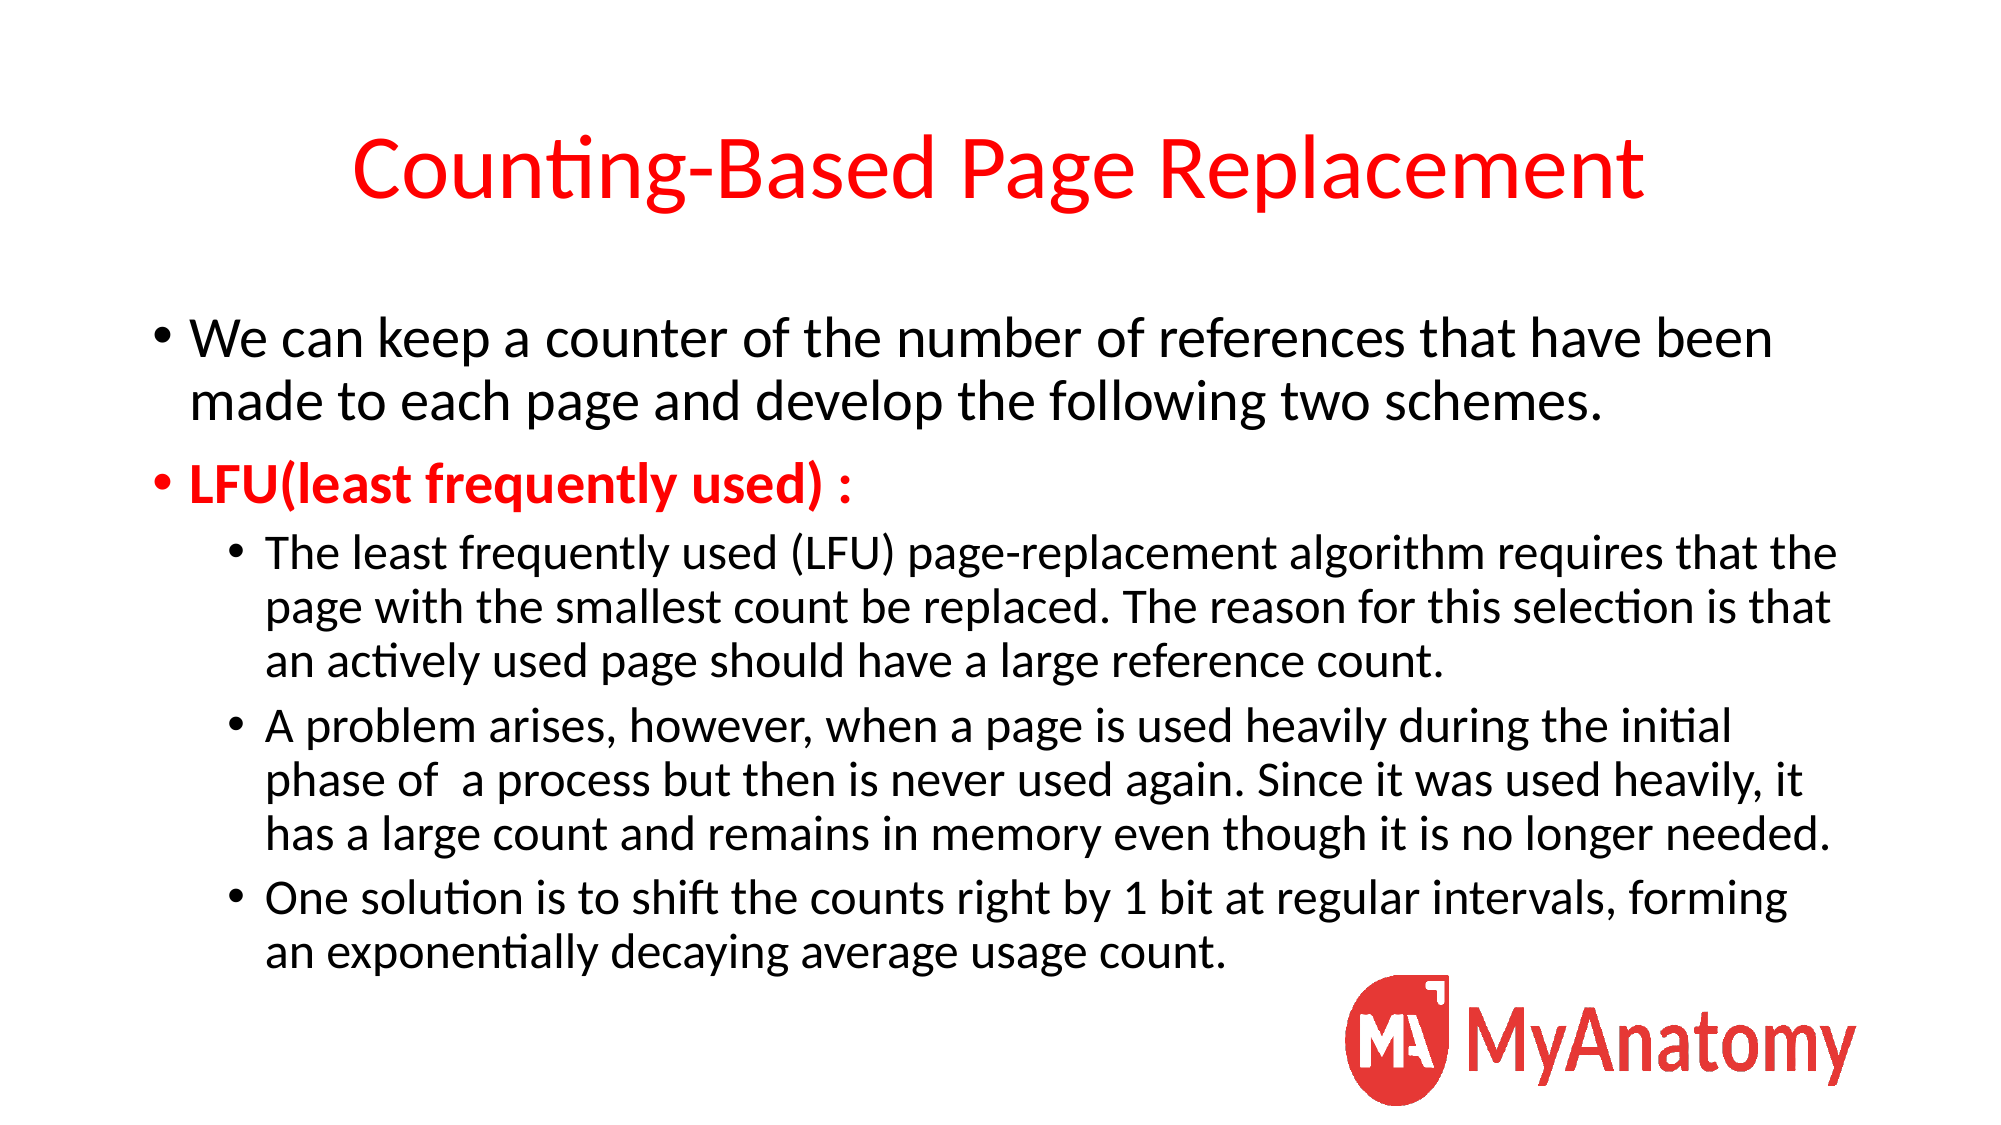

# Counting-Based Page Replacement
We can keep a counter of the number of references that have been made to each page and develop the following two schemes.
LFU(least frequently used) :
The least frequently used (LFU) page-replacement algorithm requires that the page with the smallest count be replaced. The reason for this selection is that an actively used page should have a large reference count.
A problem arises, however, when a page is used heavily during the initial phase of  a process but then is never used again. Since it was used heavily, it has a large count and remains in memory even though it is no longer needed.
One solution is to shift the counts right by 1 bit at regular intervals, forming an exponentially decaying average usage count.